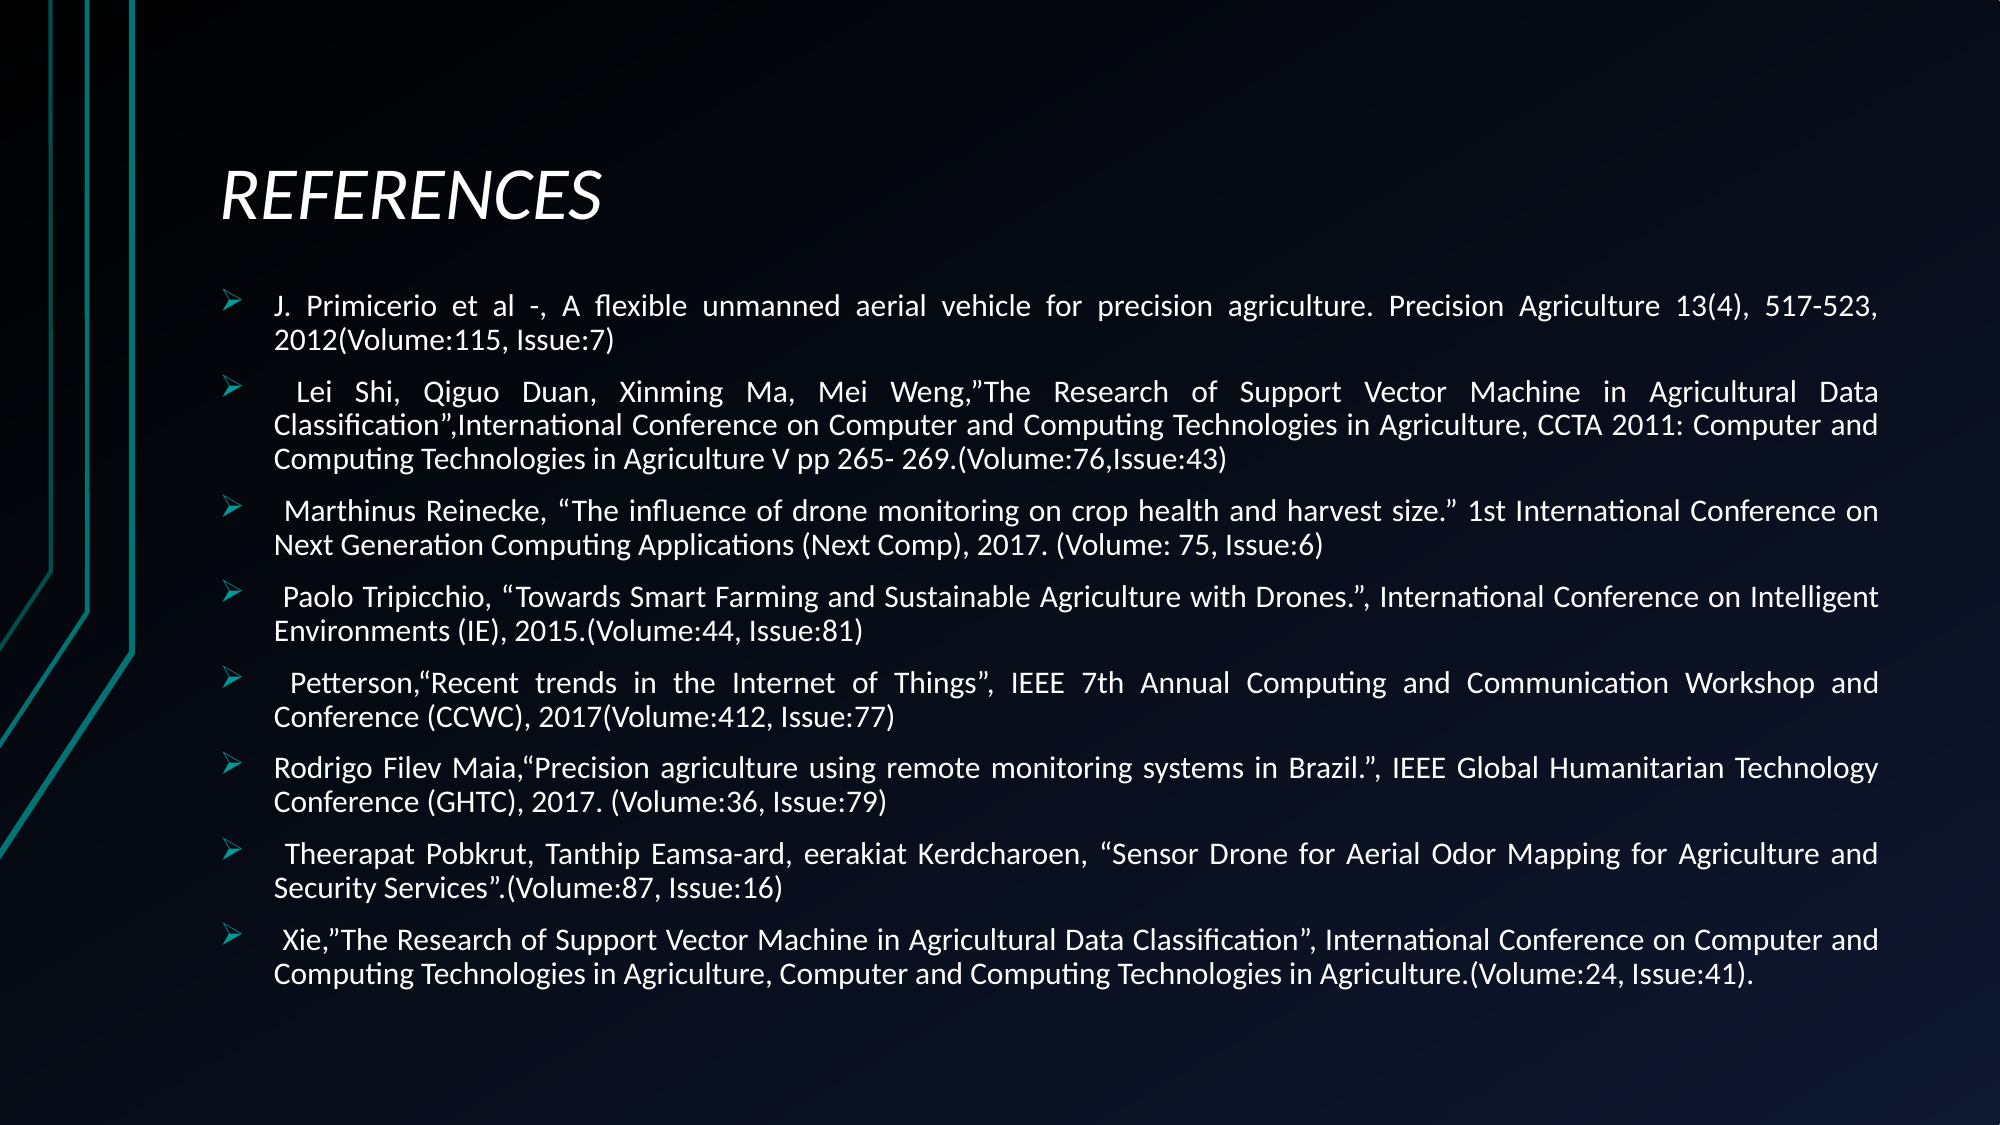

# REFERENCES
J. Primicerio et al -, A flexible unmanned aerial vehicle for precision agriculture. Precision Agriculture 13(4), 517-523, 2012(Volume:115, Issue:7)
 Lei Shi, Qiguo Duan, Xinming Ma, Mei Weng,”The Research of Support Vector Machine in Agricultural Data Classification”,International Conference on Computer and Computing Technologies in Agriculture, CCTA 2011: Computer and Computing Technologies in Agriculture V pp 265- 269.(Volume:76,Issue:43)
 Marthinus Reinecke, “The influence of drone monitoring on crop health and harvest size.” 1st International Conference on Next Generation Computing Applications (Next Comp), 2017. (Volume: 75, Issue:6)
 Paolo Tripicchio, “Towards Smart Farming and Sustainable Agriculture with Drones.”, International Conference on Intelligent Environments (IE), 2015.(Volume:44, Issue:81)
 Petterson,“Recent trends in the Internet of Things”, IEEE 7th Annual Computing and Communication Workshop and Conference (CCWC), 2017(Volume:412, Issue:77)
Rodrigo Filev Maia,“Precision agriculture using remote monitoring systems in Brazil.”, IEEE Global Humanitarian Technology Conference (GHTC), 2017. (Volume:36, Issue:79)
 Theerapat Pobkrut, Tanthip Eamsa-ard, eerakiat Kerdcharoen, “Sensor Drone for Aerial Odor Mapping for Agriculture and Security Services”.(Volume:87, Issue:16)
 Xie,”The Research of Support Vector Machine in Agricultural Data Classification”, International Conference on Computer and Computing Technologies in Agriculture, Computer and Computing Technologies in Agriculture.(Volume:24, Issue:41).